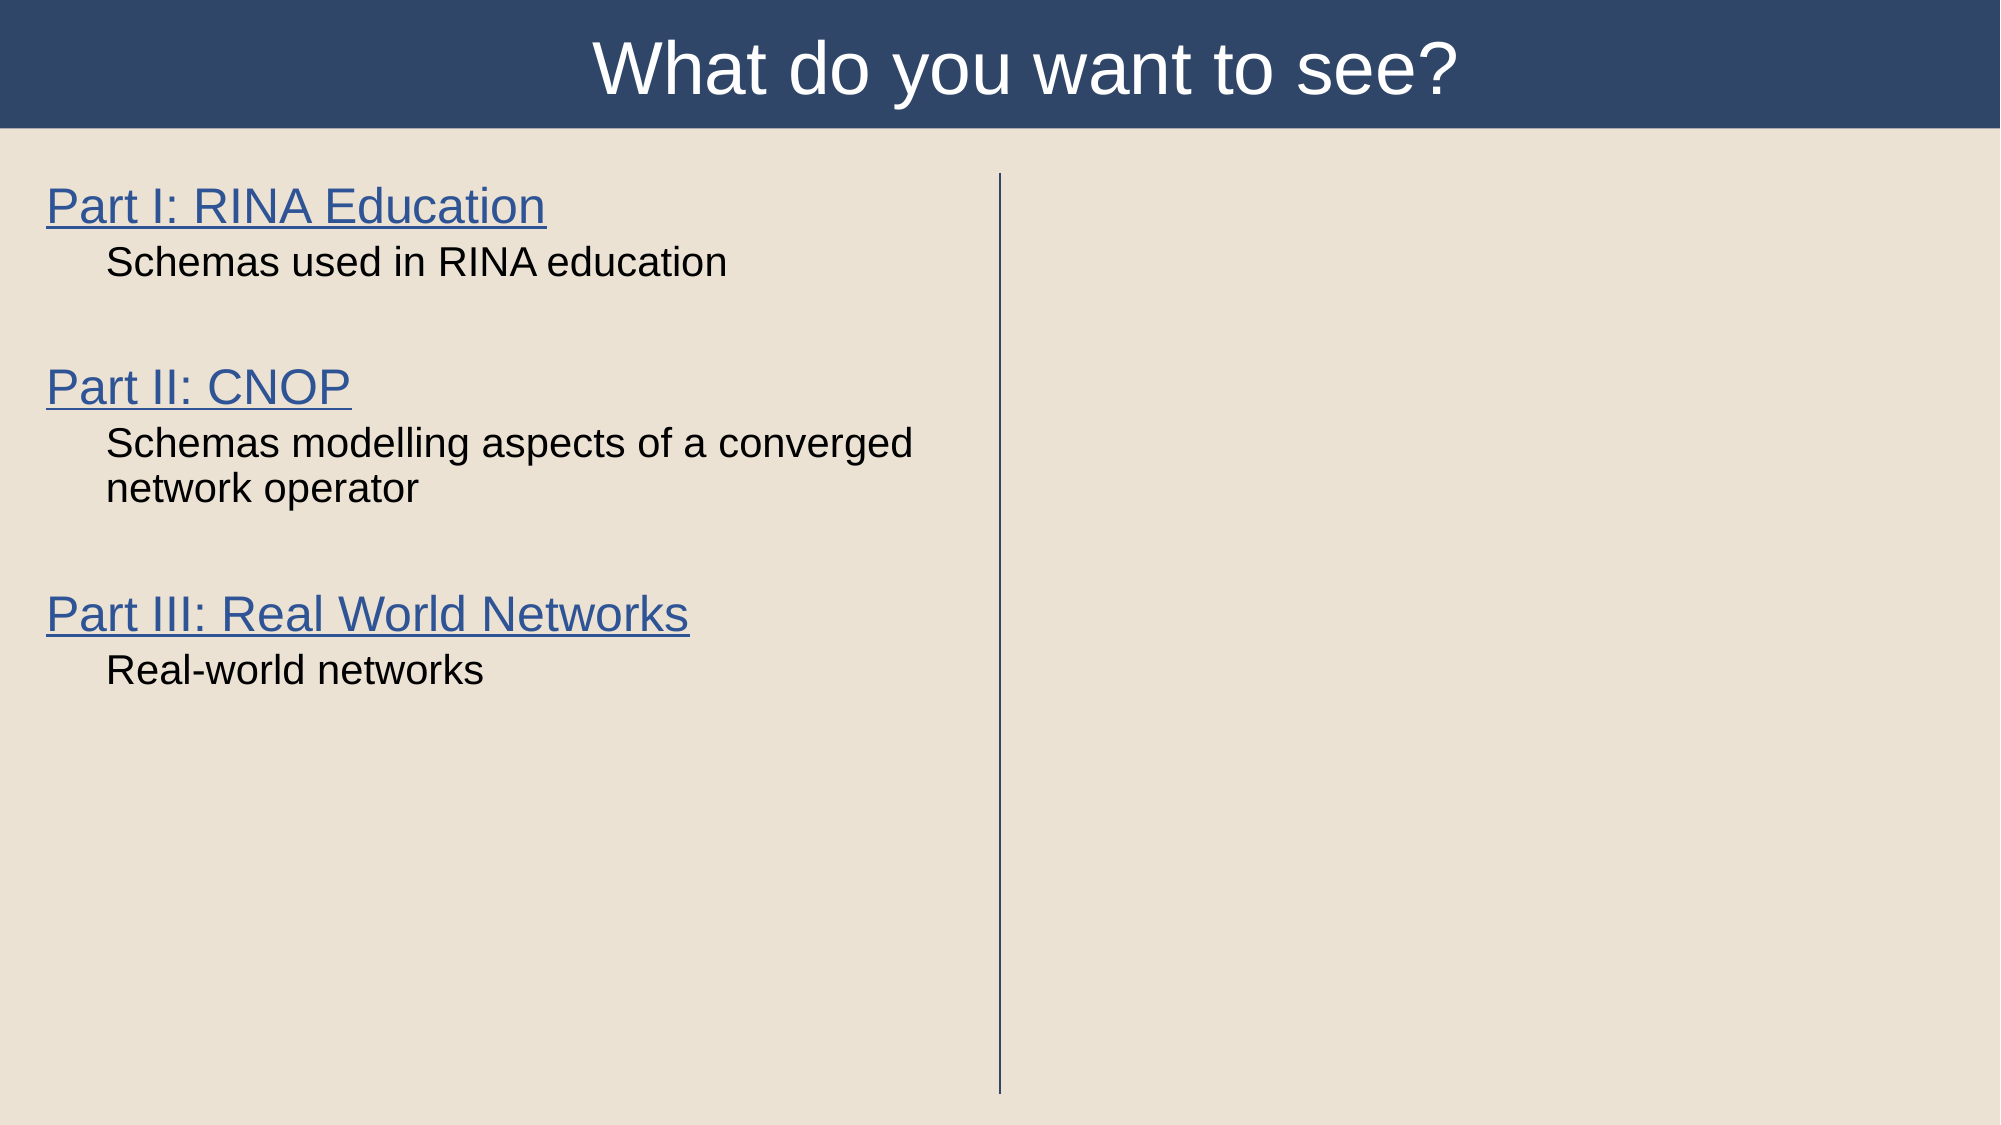

# What do you want to see?
Part I: RINA Education
Schemas used in RINA education

Part II: CNOP
Schemas modelling aspects of a converged network operator

Part III: Real World Networks
Real-world networks